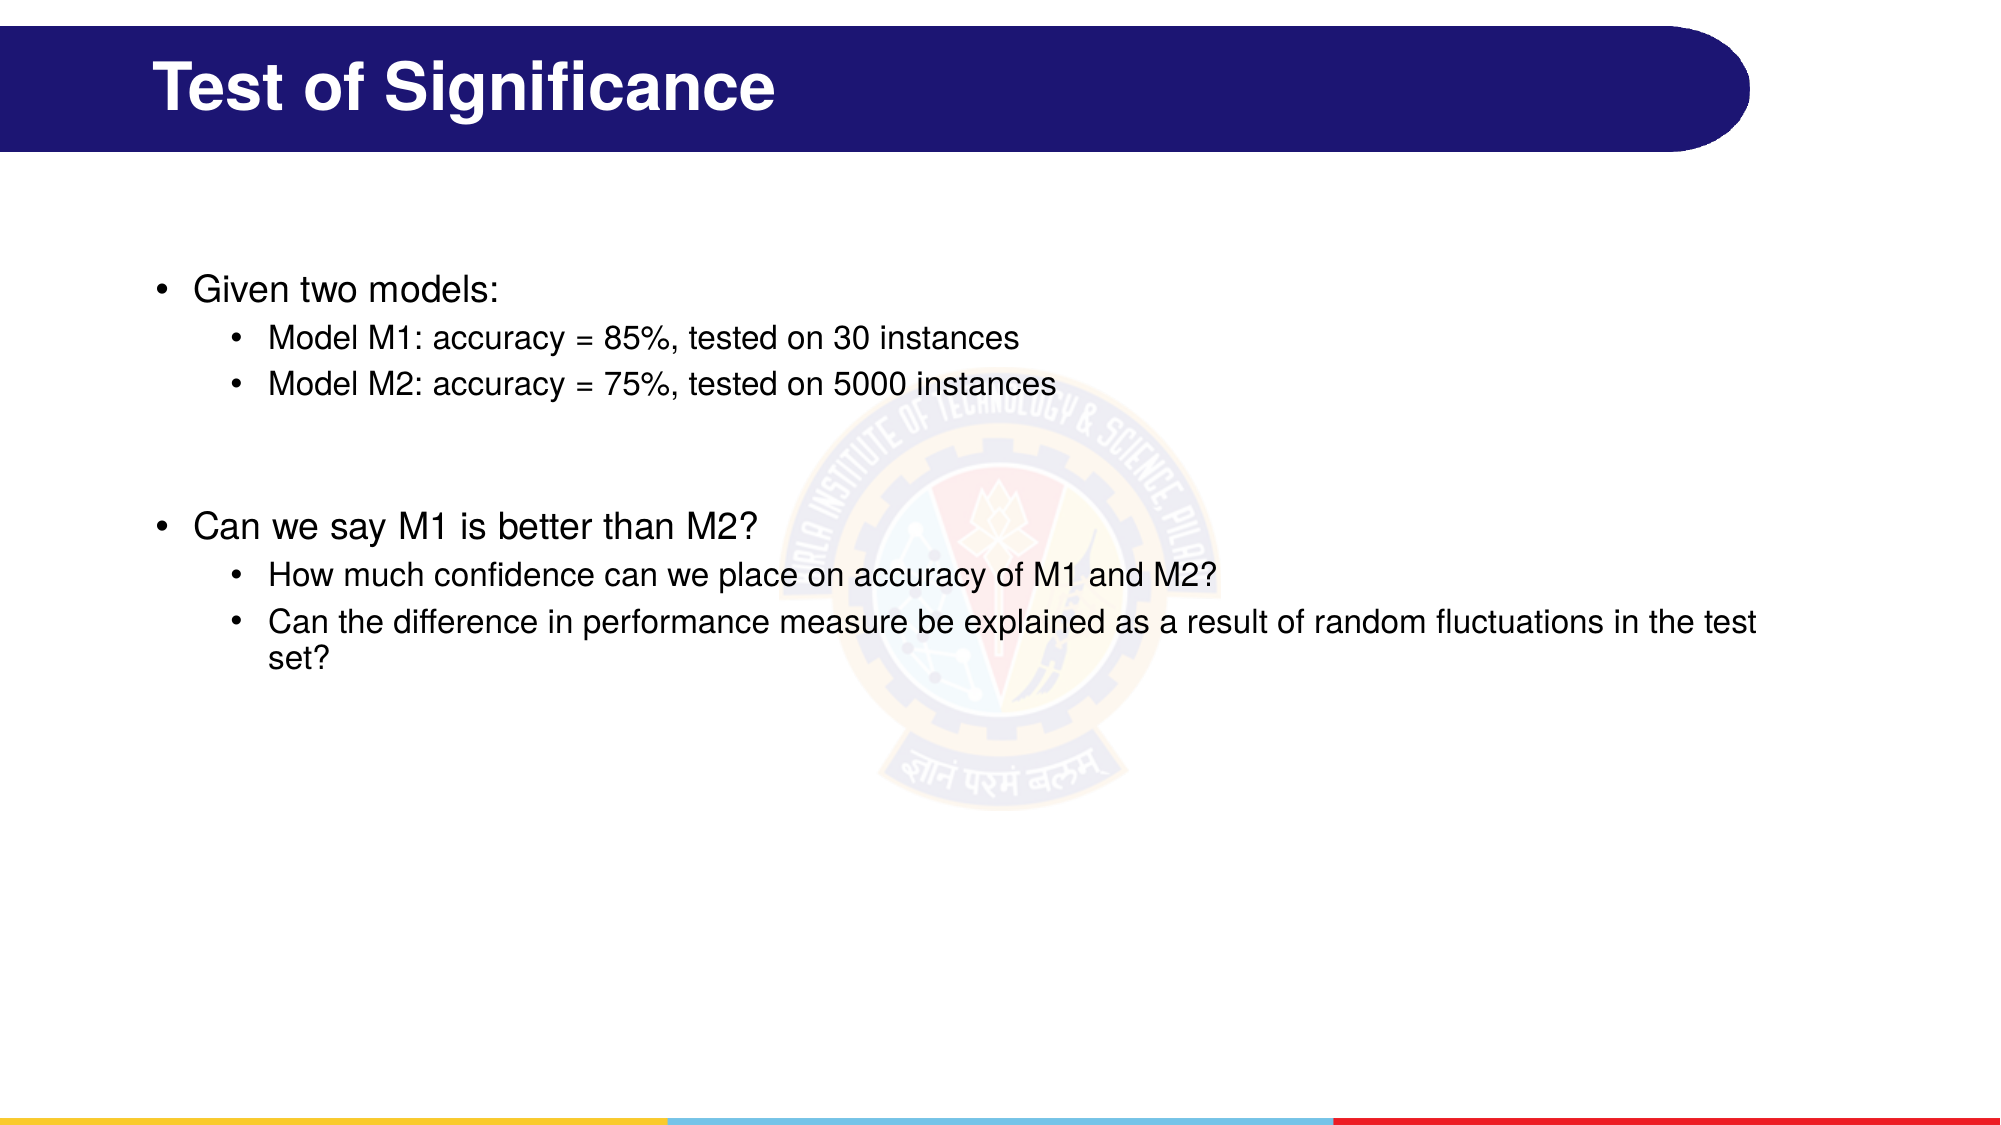

# Test of Significance
Given two models:
Model M1: accuracy = 85%, tested on 30 instances
Model M2: accuracy = 75%, tested on 5000 instances

Can we say M1 is better than M2?
How much confidence can we place on accuracy of M1 and M2?
Can the difference in performance measure be explained as a result of random fluctuations in the test set?